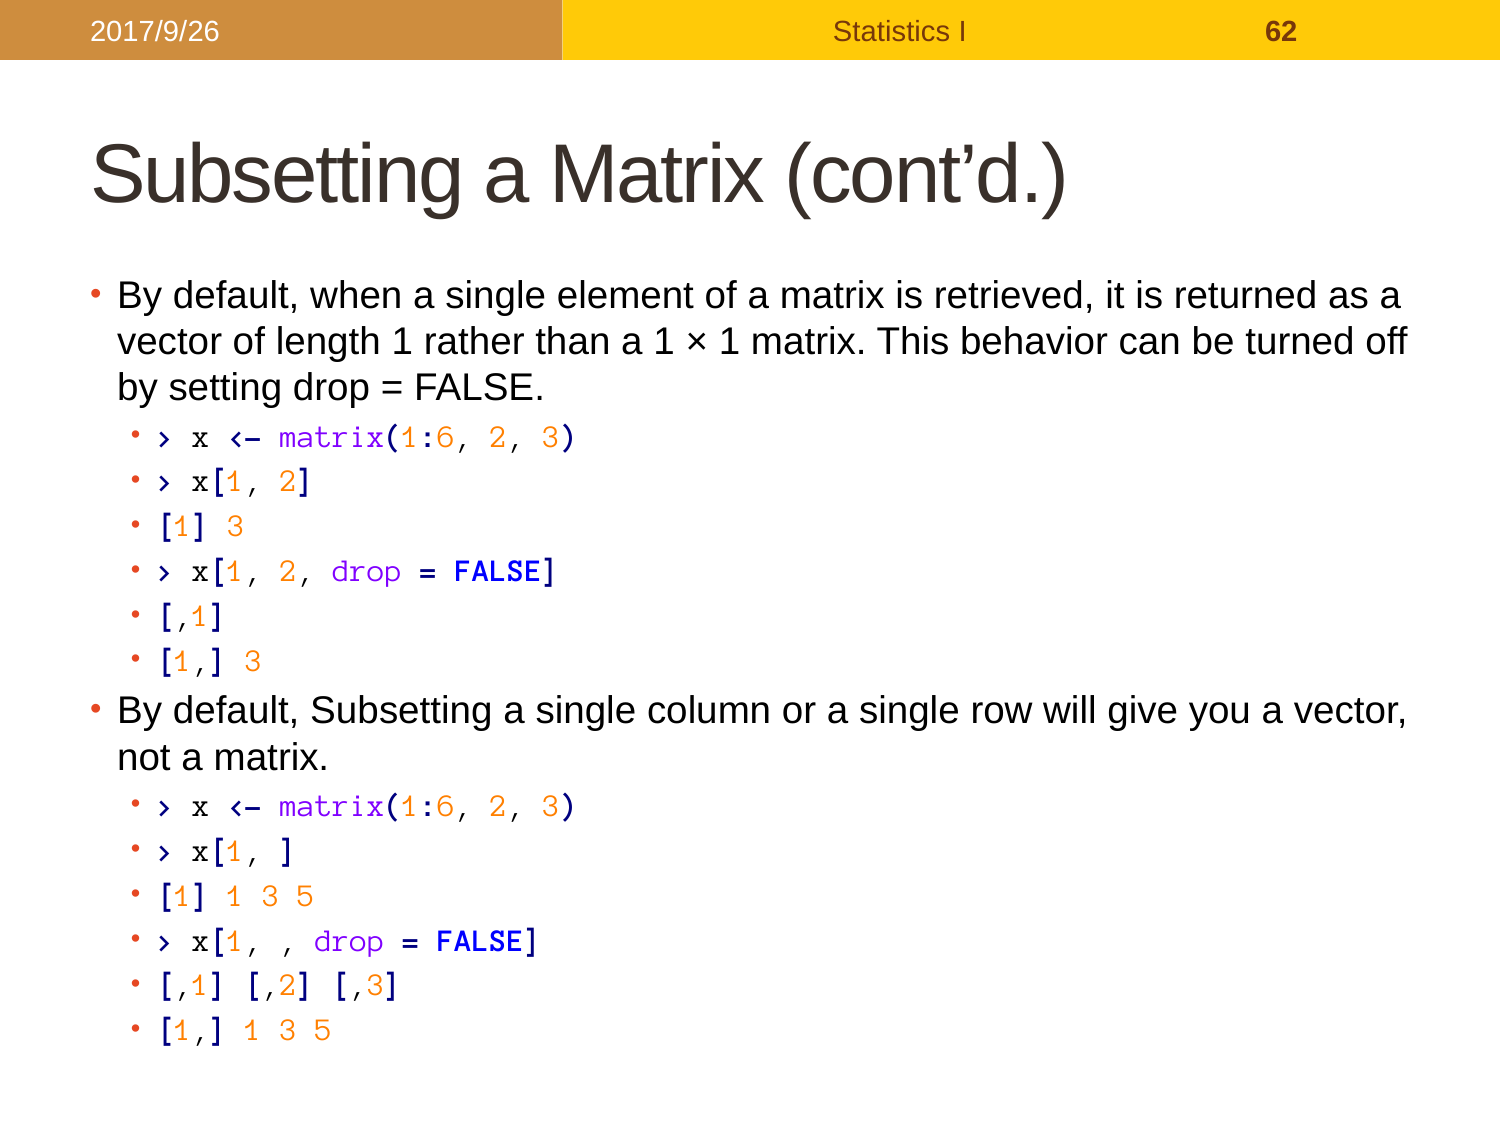

2017/9/26
Statistics I
62
# Subsetting a Matrix (cont’d.)
By default, when a single element of a matrix is retrieved, it is returned as a vector of length 1 rather than a 1 × 1 matrix. This behavior can be turned off by setting drop = FALSE.
> x <- matrix(1:6, 2, 3)
> x[1, 2]
[1] 3
> x[1, 2, drop = FALSE]
[,1]
[1,] 3
By default, Subsetting a single column or a single row will give you a vector, not a matrix.
> x <- matrix(1:6, 2, 3)
> x[1, ]
[1] 1 3 5
> x[1, , drop = FALSE]
[,1] [,2] [,3]
[1,] 1 3 5